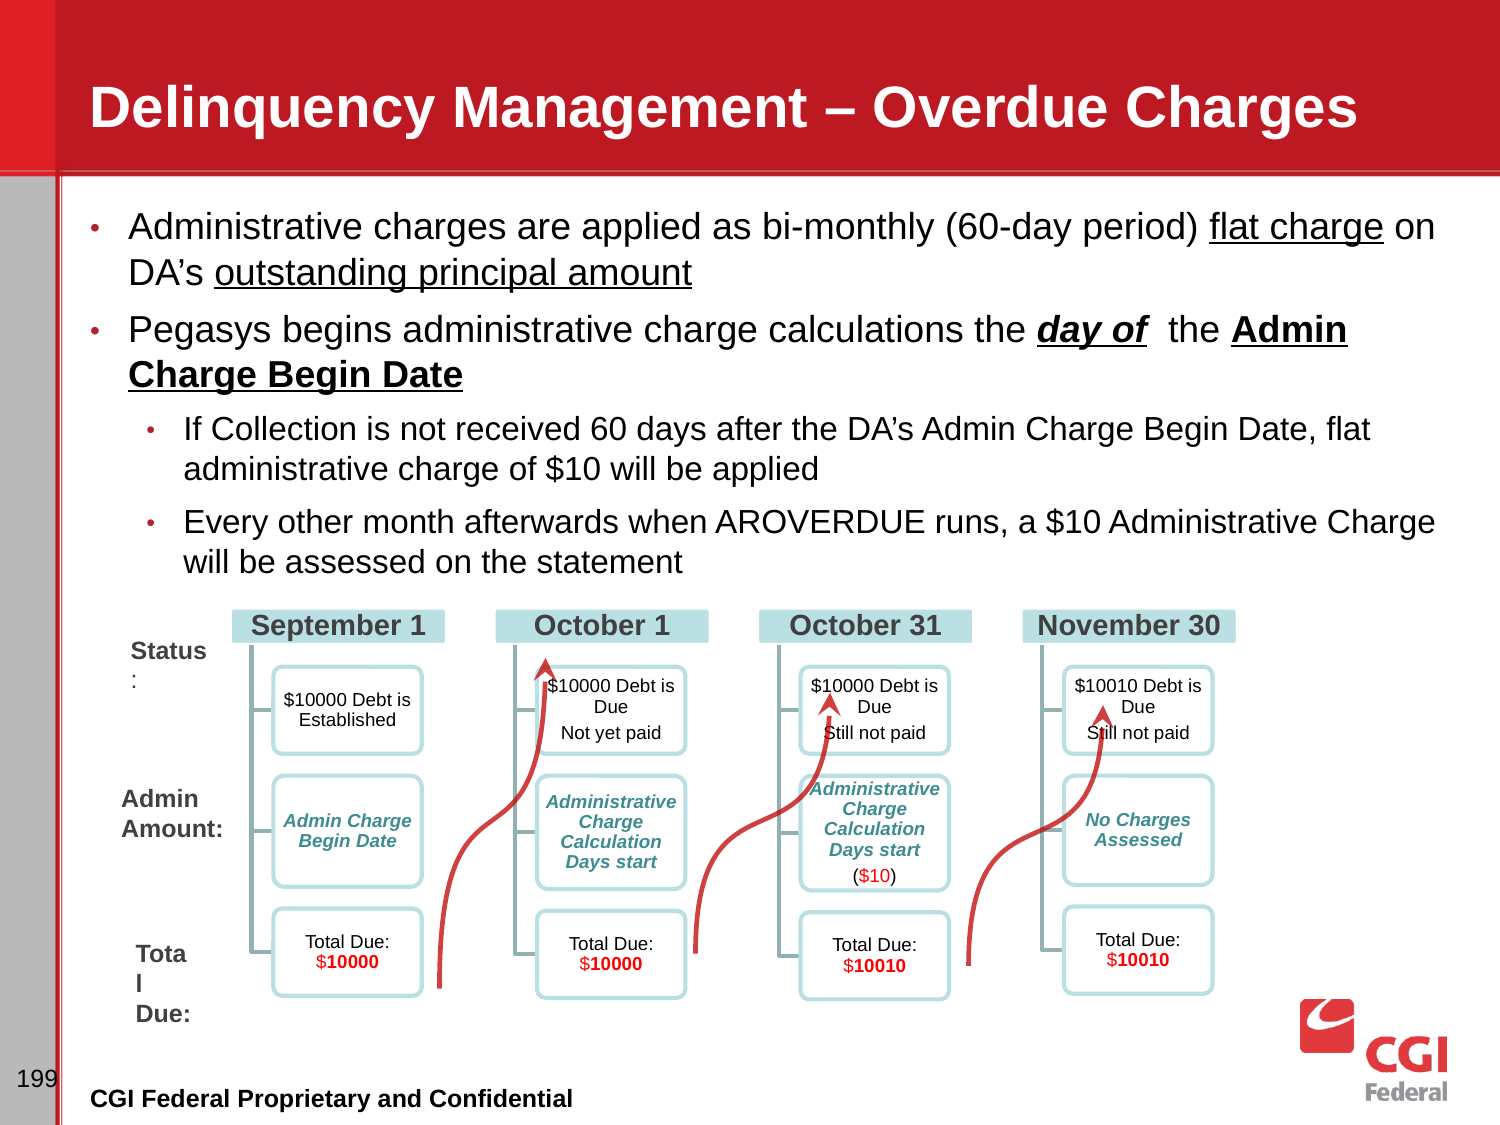

# Delinquency Management – Overdue Charges
Administrative charges are applied as bi-monthly (60-day period) flat charge on DA’s outstanding principal amount
Pegasys begins administrative charge calculations the day of  the Admin Charge Begin Date
If Collection is not received 60 days after the DA’s Admin Charge Begin Date, flat administrative charge of $10 will be applied
Every other month afterwards when AROVERDUE runs, a $10 Administrative Charge will be assessed on the statement

September 1
October 1
October 31
November 30

$10000 Debt is Established
$10000 Debt is Due
Not yet paid
$10000 Debt is Due
Still not paid
$10010 Debt is Due
Still not paid

No Charges Assessed
Admin Charge Begin Date
Administrative Charge Calculation Days start
Administrative Charge Calculation Days start
($10)

Total Due: $10010

Total Due: $10000

Total Due: $10000
Total Due: $10010
Status:
Admin
Amount:
Total
Due:
CGI Federal Proprietary and Confidential
199